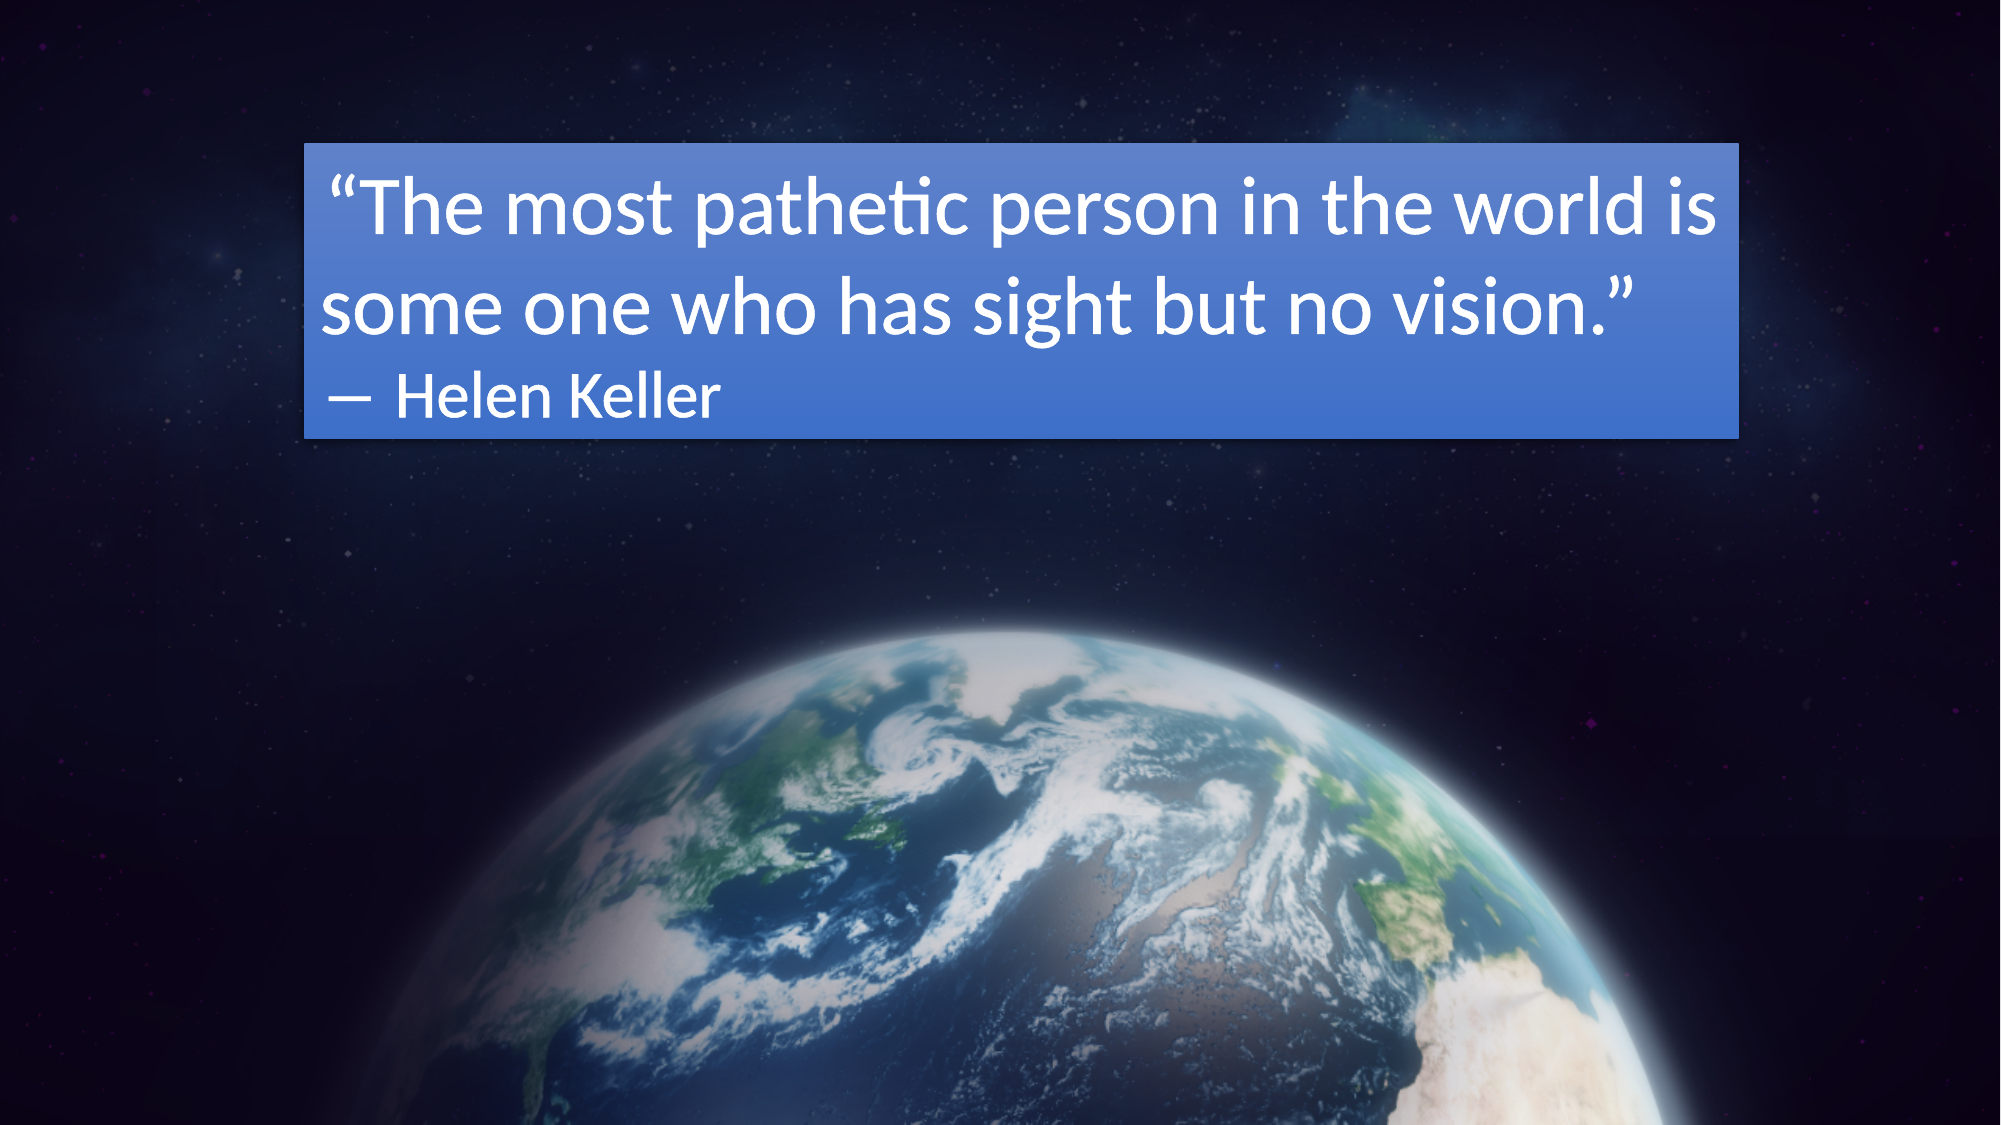

“The most pathetic person in the world is
some one who has sight but no vision.”
― Helen Keller